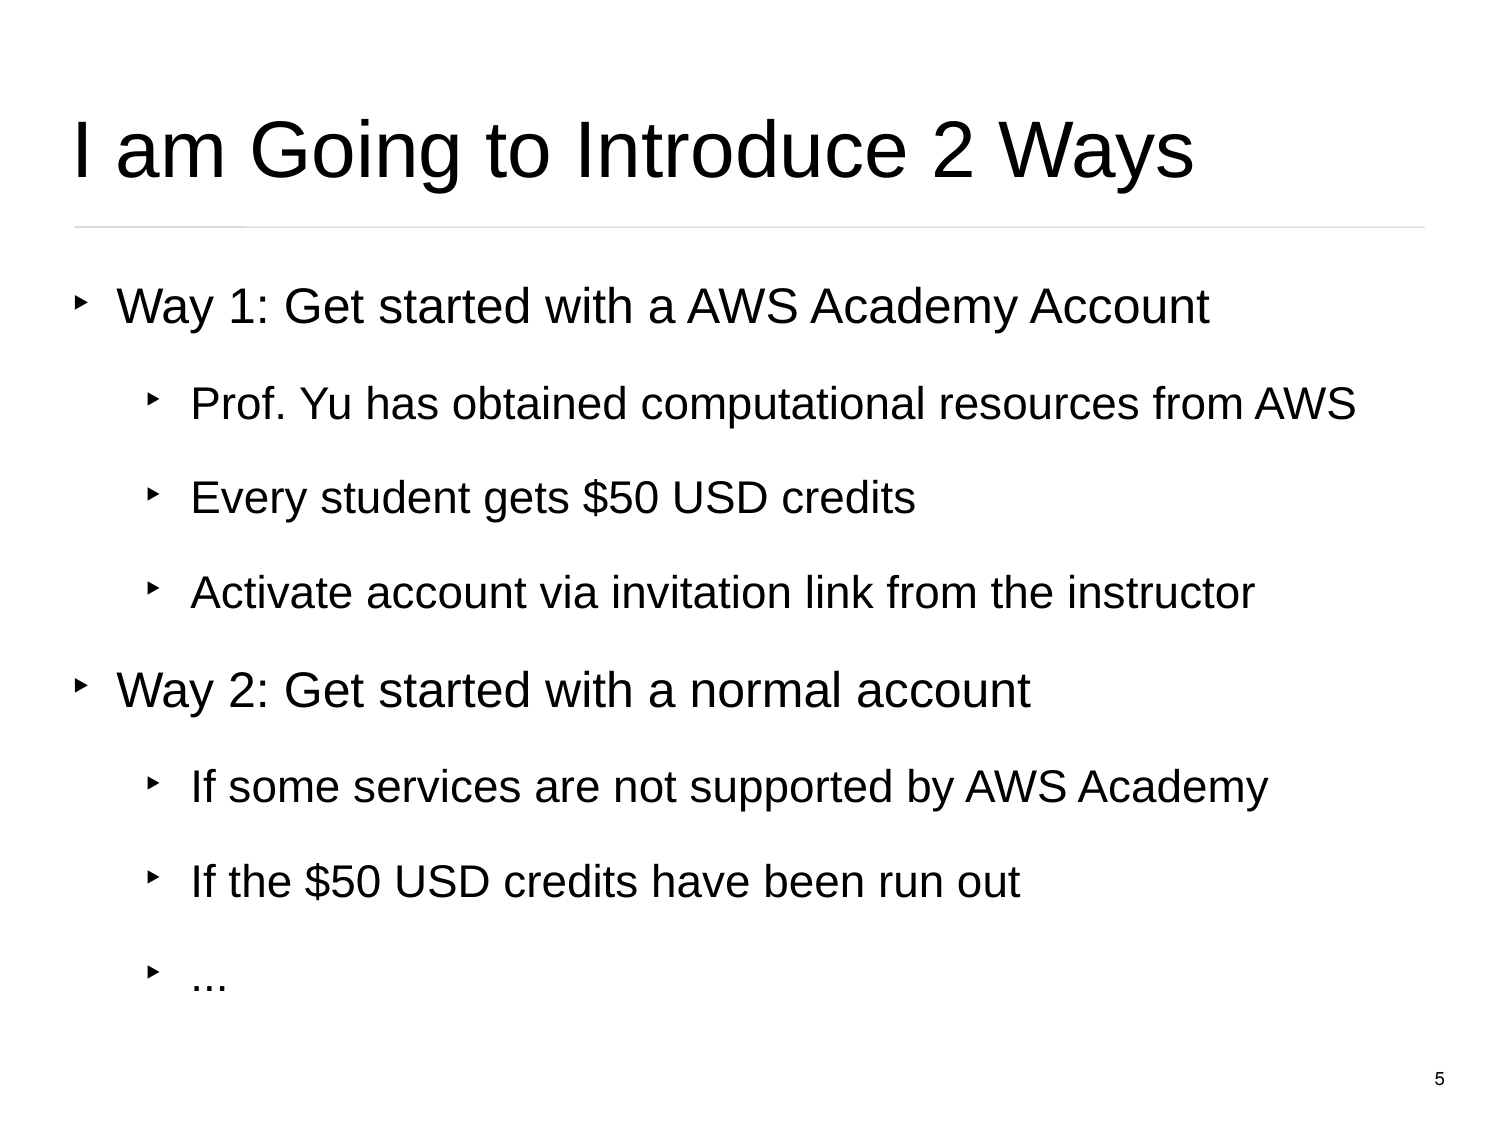

# I am Going to Introduce 2 Ways
Way 1: Get started with a AWS Academy Account
Prof. Yu has obtained computational resources from AWS
Every student gets $50 USD credits
Activate account via invitation link from the instructor
Way 2: Get started with a normal account
If some services are not supported by AWS Academy
If the $50 USD credits have been run out
...
5